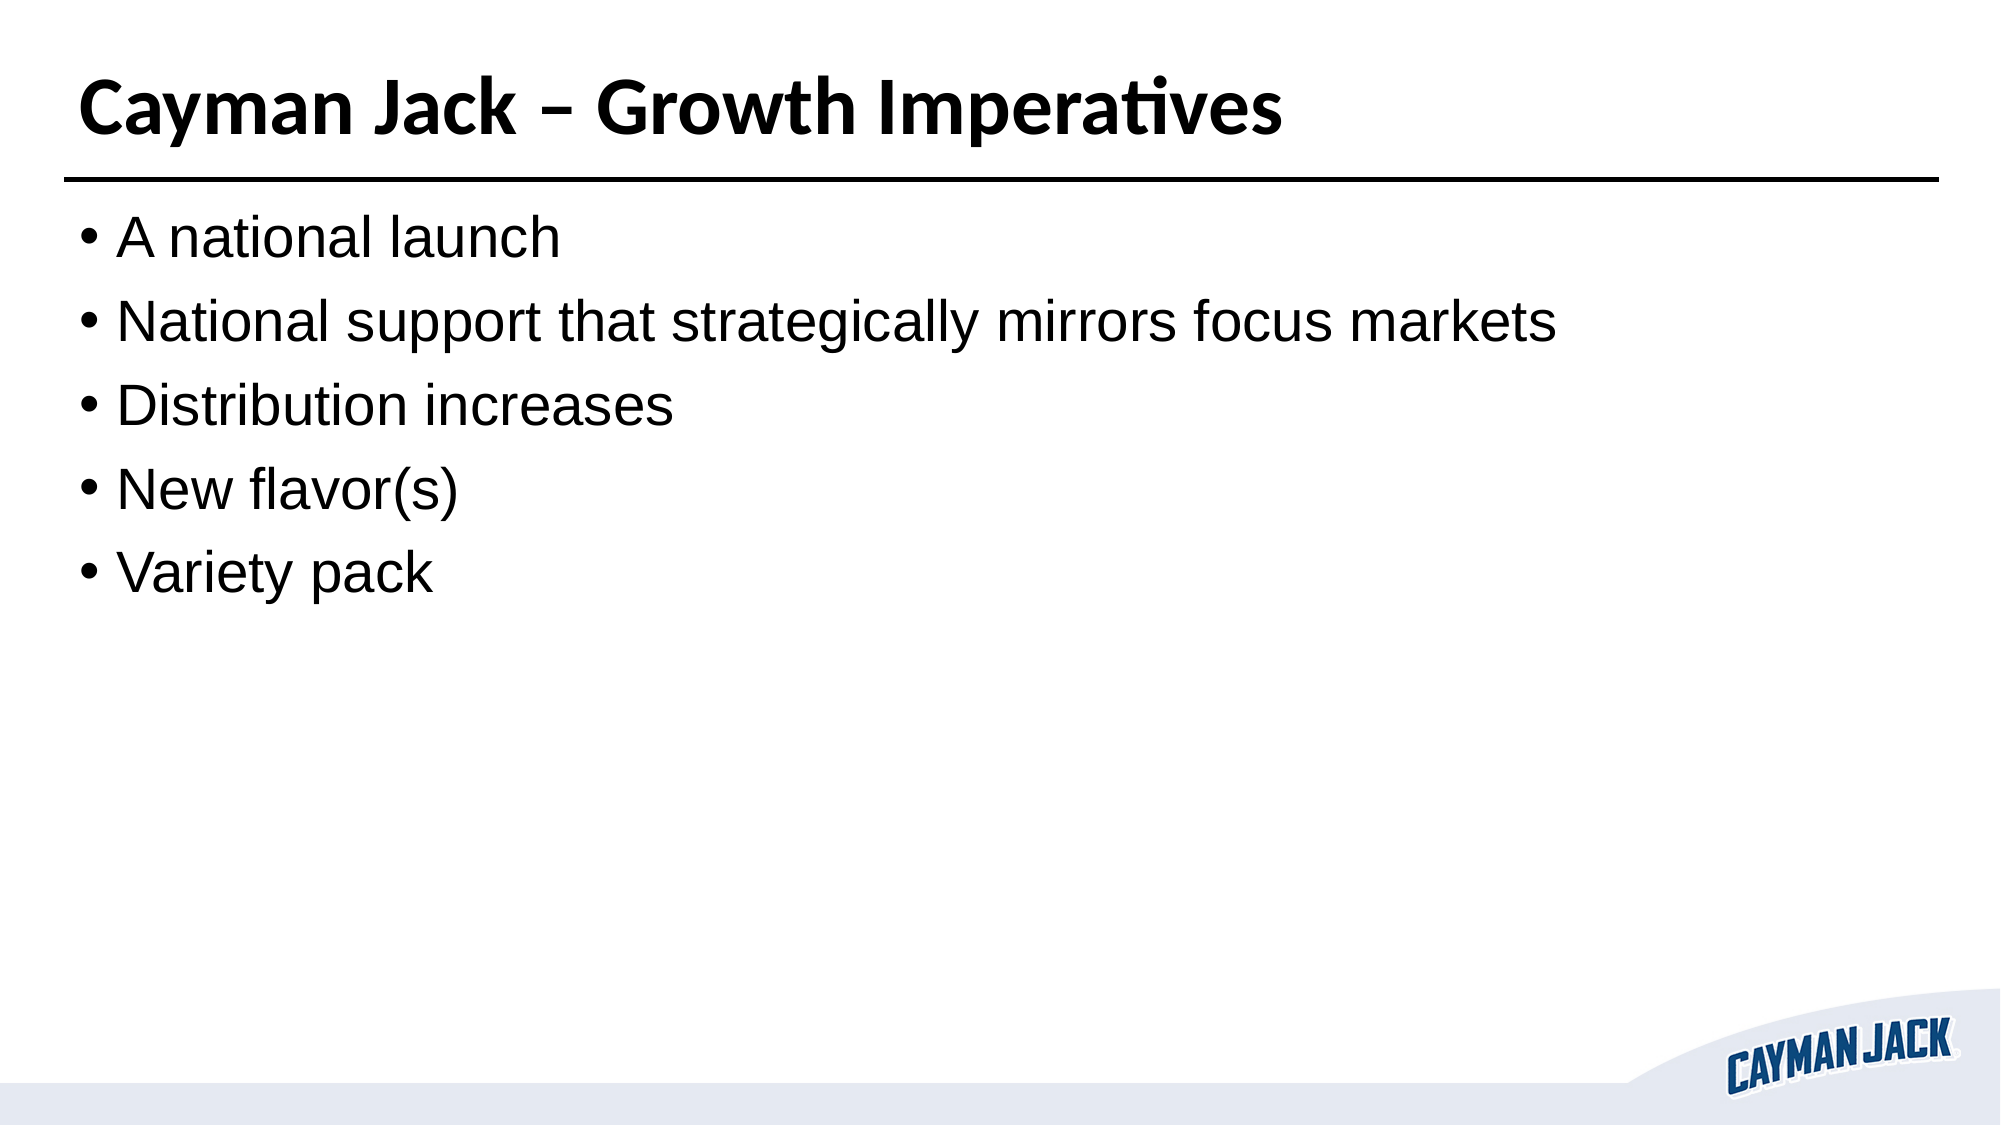

Cayman Jack – Growth Imperatives
A national launch
National support that strategically mirrors focus markets
Distribution increases
New flavor(s)
Variety pack